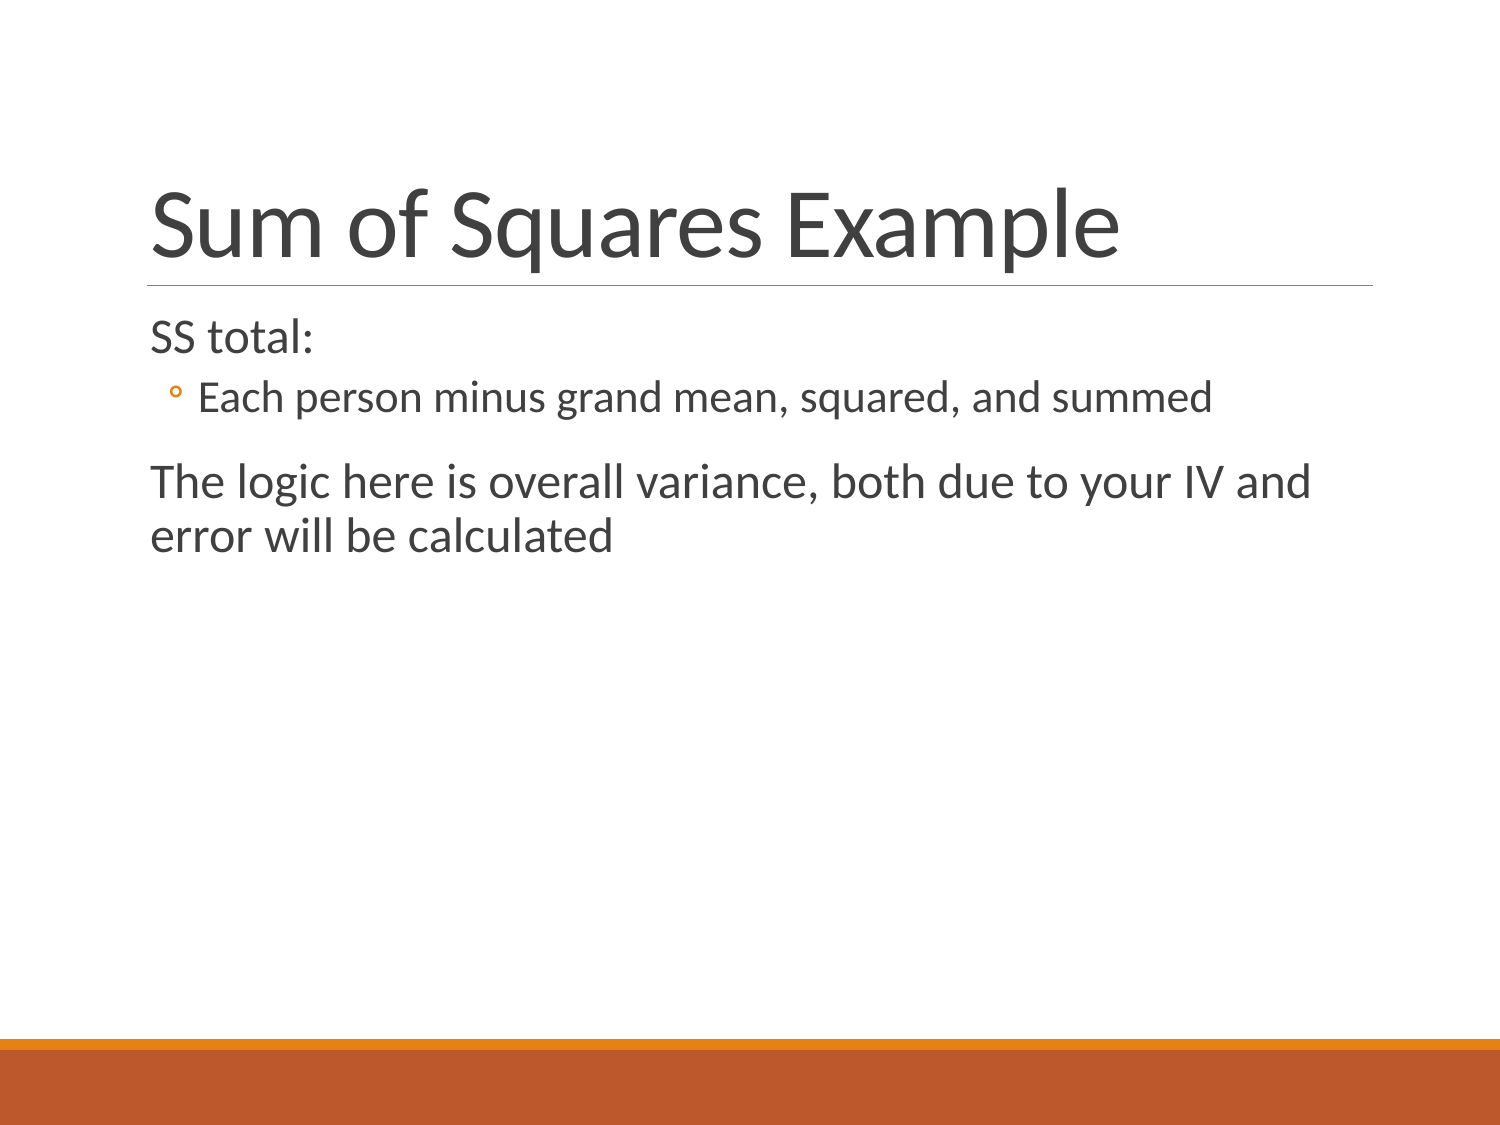

# Sum of Squares Example
SS total:
Each person minus grand mean, squared, and summed
The logic here is overall variance, both due to your IV and error will be calculated